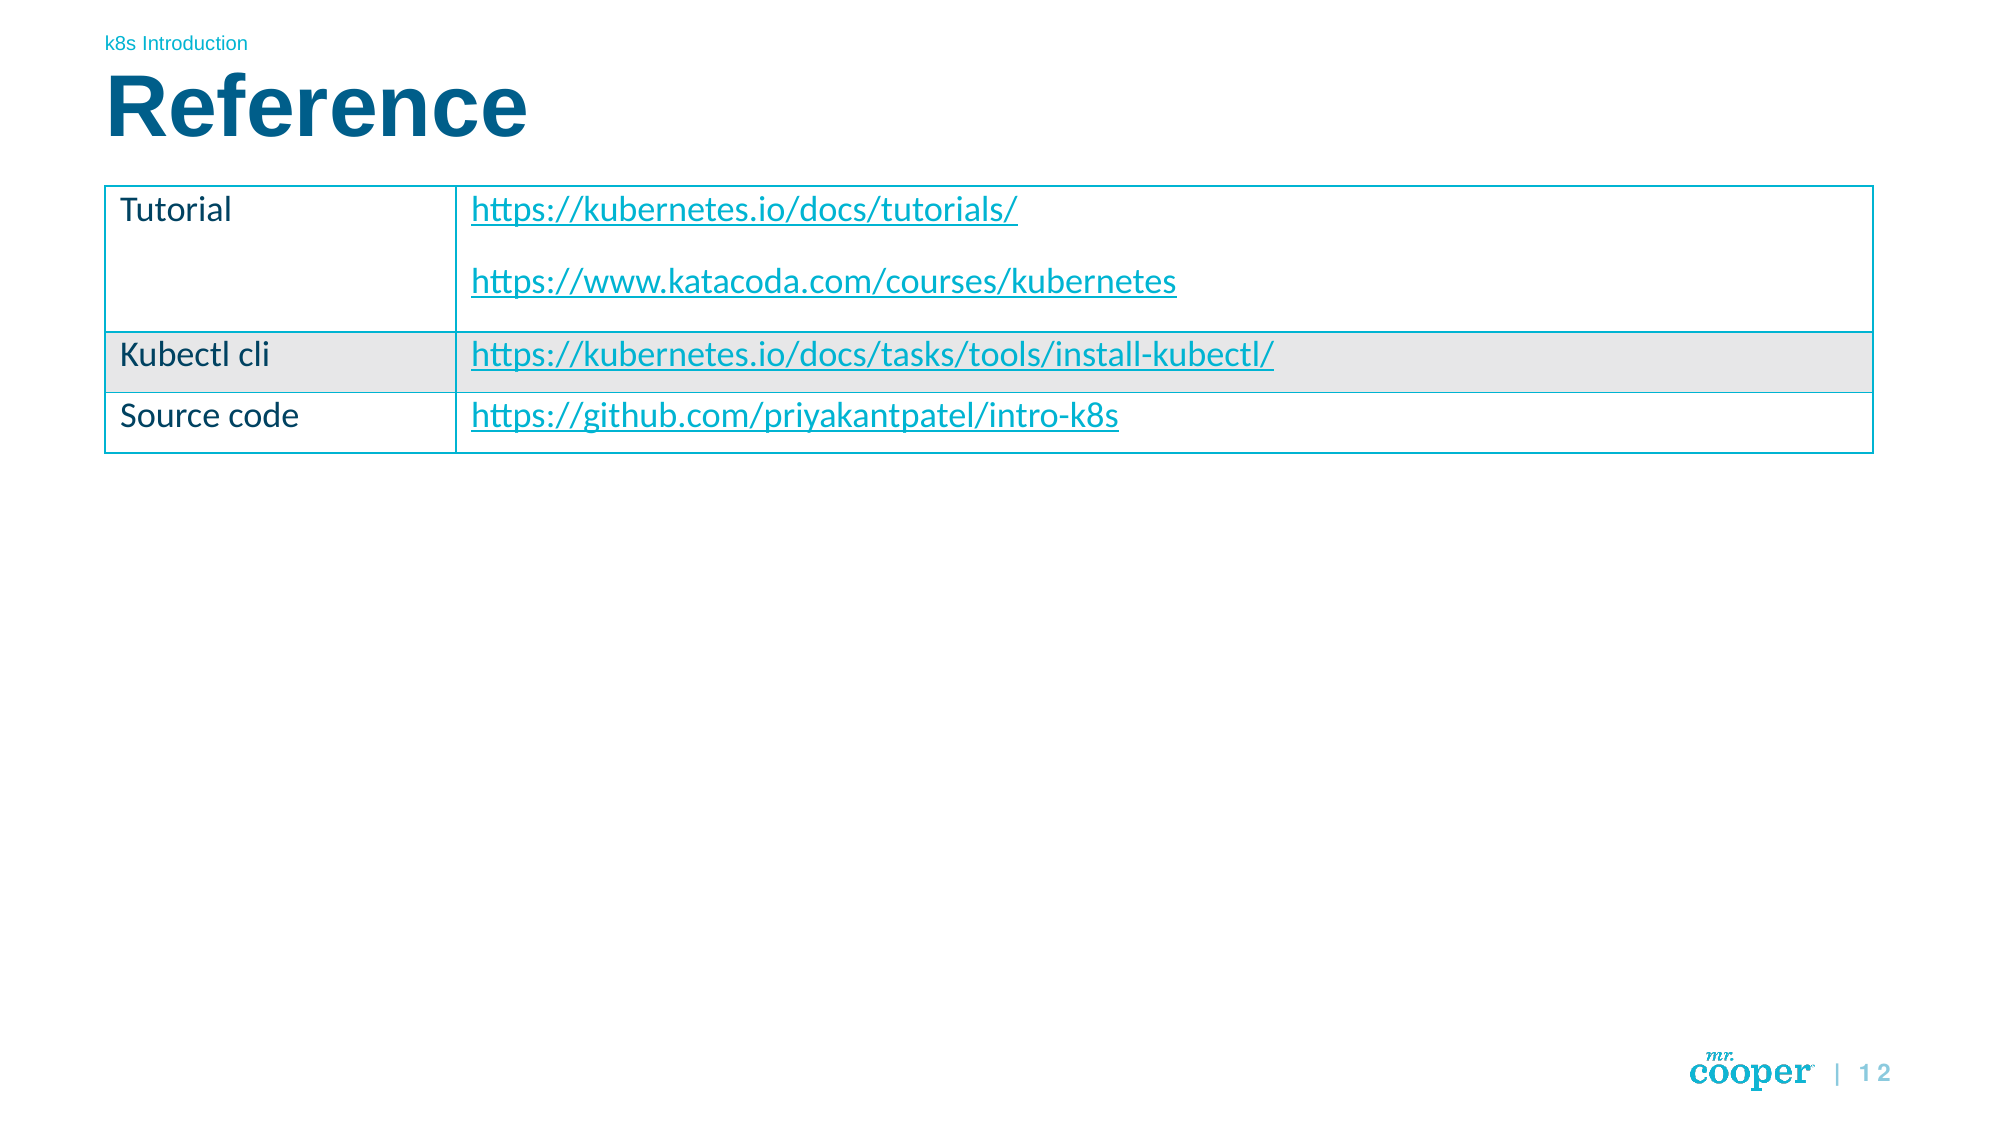

k8s Introduction
# Reference
| Tutorial | https://kubernetes.io/docs/tutorials/ https://www.katacoda.com/courses/kubernetes |
| --- | --- |
| Kubectl cli | https://kubernetes.io/docs/tasks/tools/install-kubectl/ |
| Source code | https://github.com/priyakantpatel/intro-k8s |